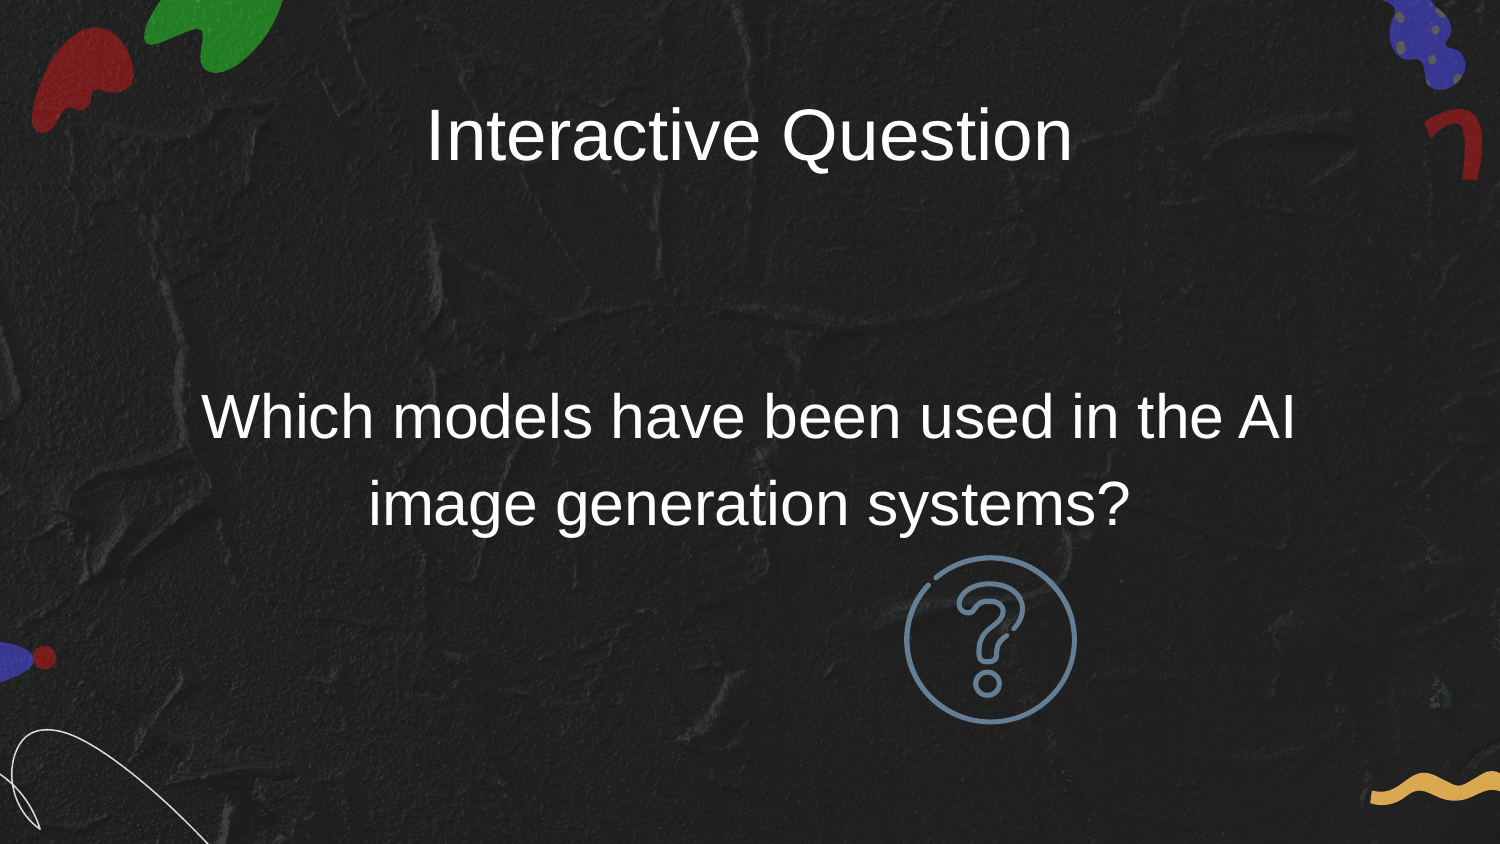

# Interactive Question

Which models have been used in the AI image generation systems?